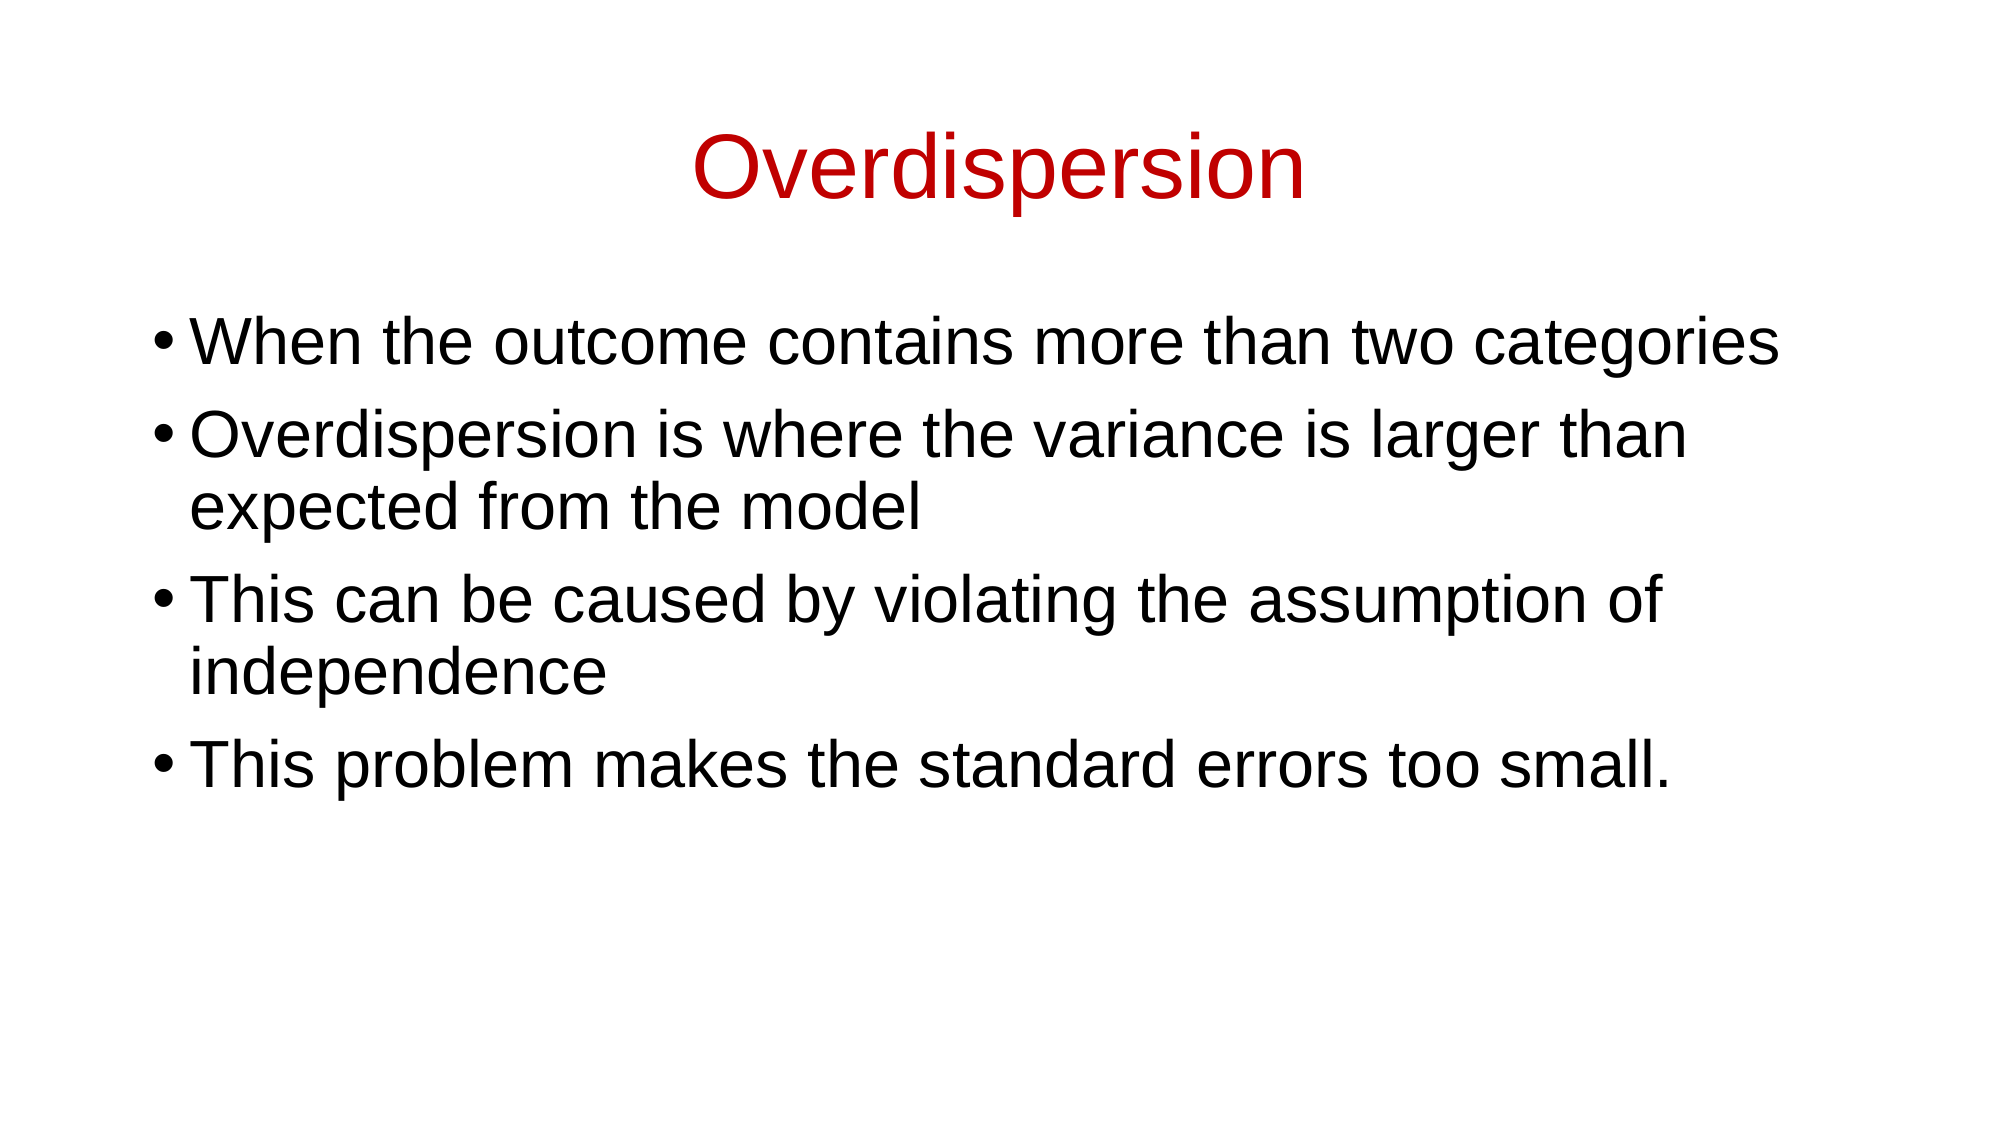

# Overdispersion
When the outcome contains more than two categories
Overdispersion is where the variance is larger than expected from the model
This can be caused by violating the assumption of independence
This problem makes the standard errors too small.